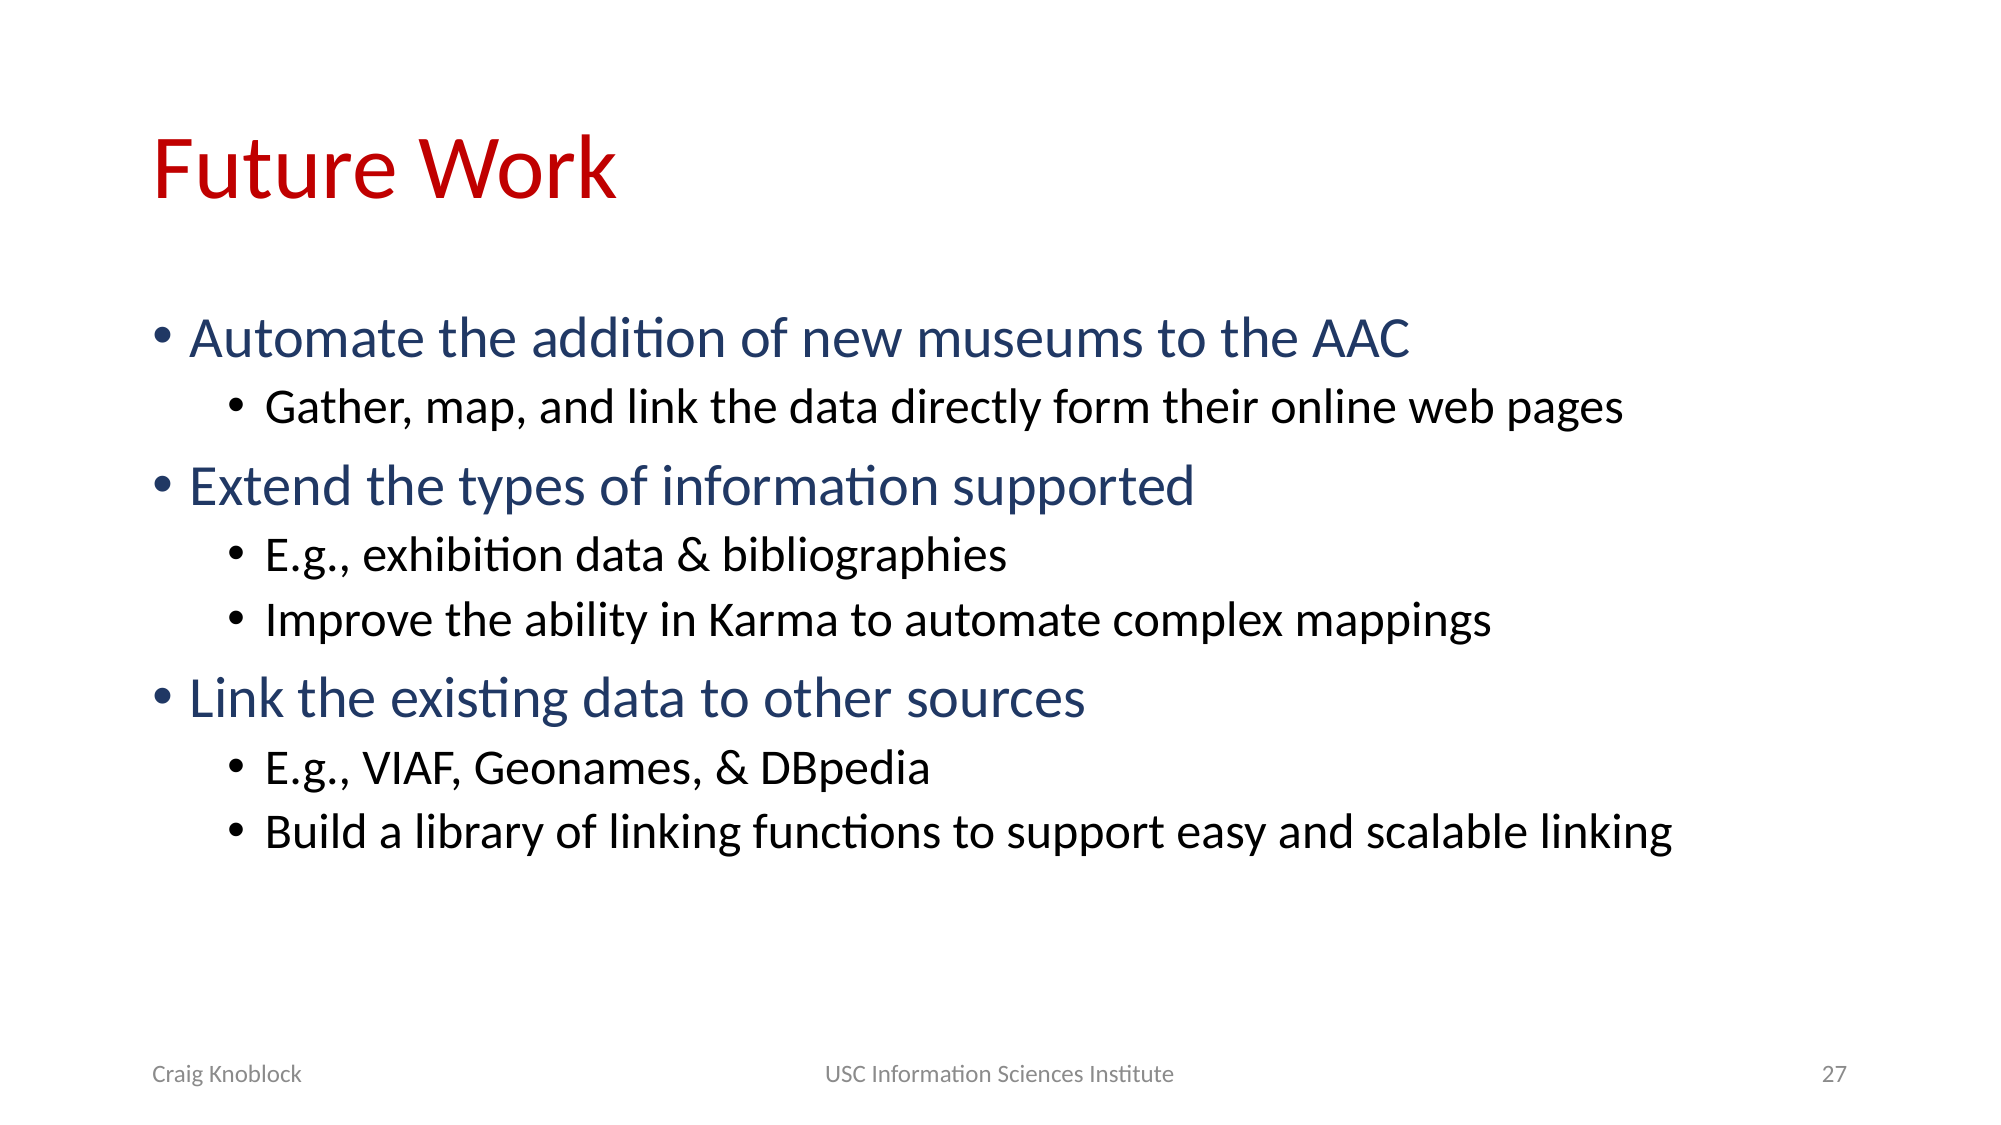

# Future Work
Automate the addition of new museums to the AAC
Gather, map, and link the data directly form their online web pages
Extend the types of information supported
E.g., exhibition data & bibliographies
Improve the ability in Karma to automate complex mappings
Link the existing data to other sources
E.g., VIAF, Geonames, & DBpedia
Build a library of linking functions to support easy and scalable linking
Craig Knoblock
USC Information Sciences Institute
27